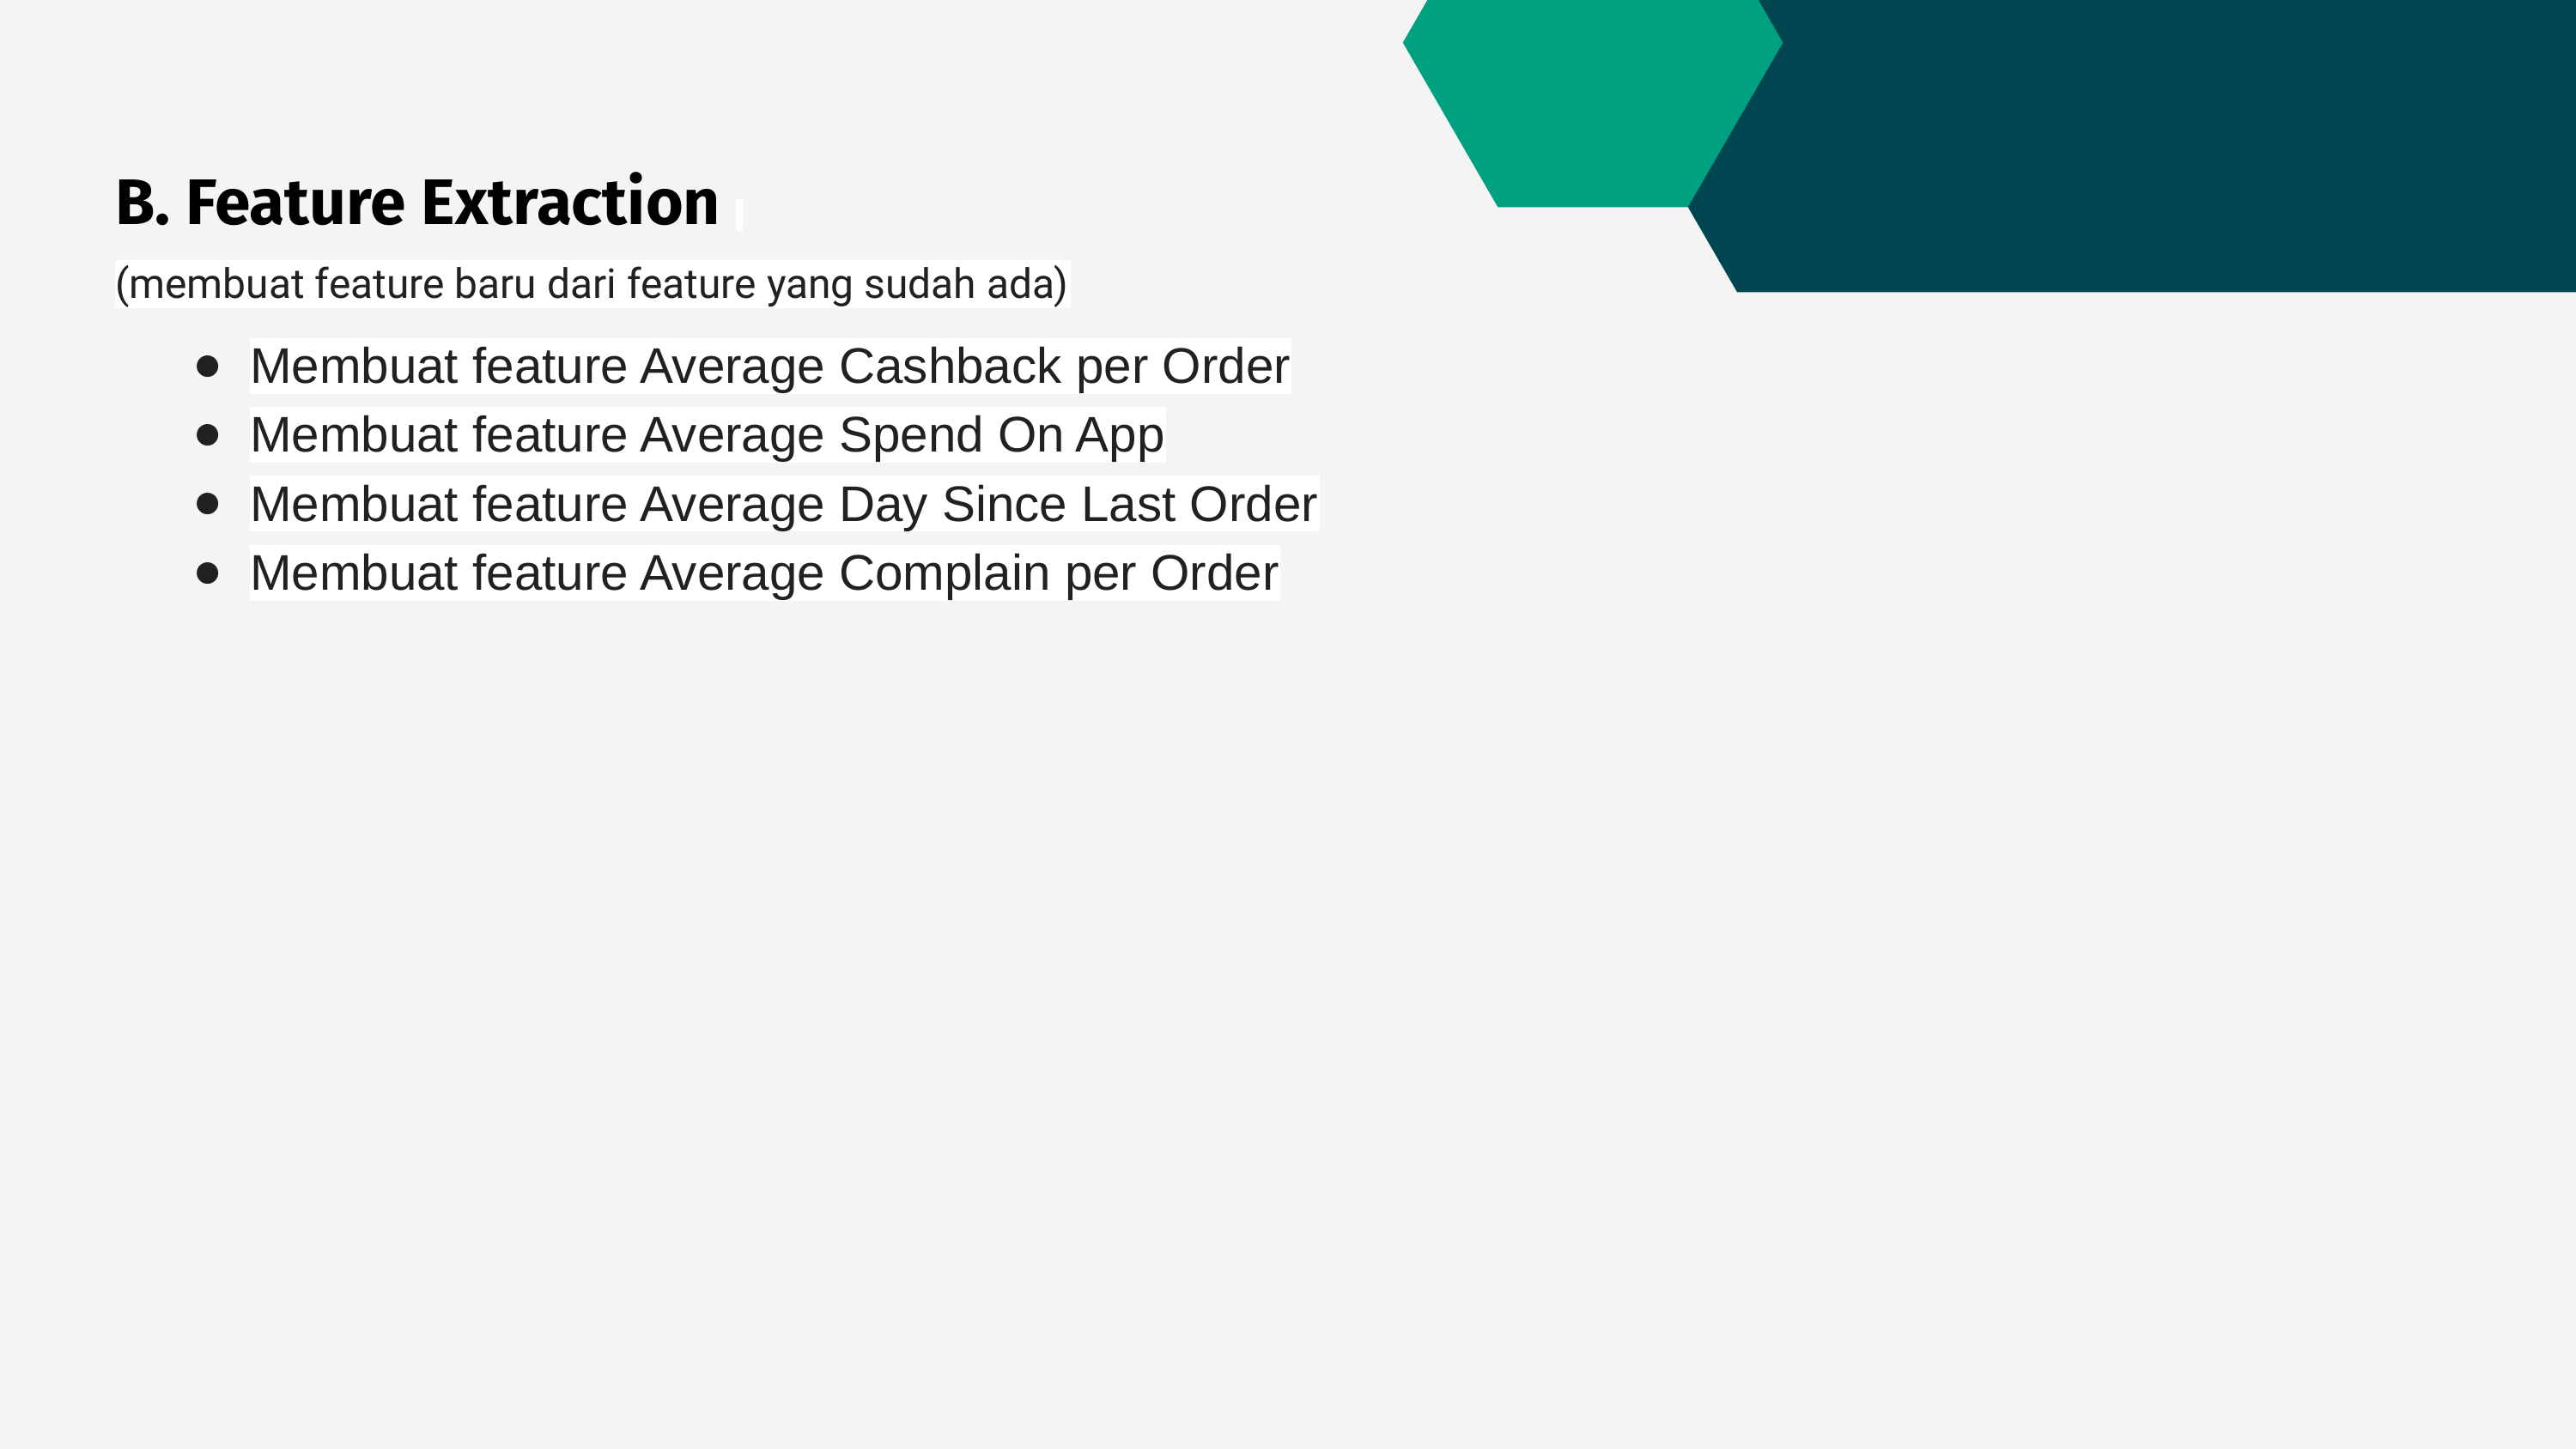

B. Feature Extraction
(membuat feature baru dari feature yang sudah ada)

Membuat feature Average Cashback per Order
Membuat feature Average Spend On App
Membuat feature Average Day Since Last Order
Membuat feature Average Complain per Order